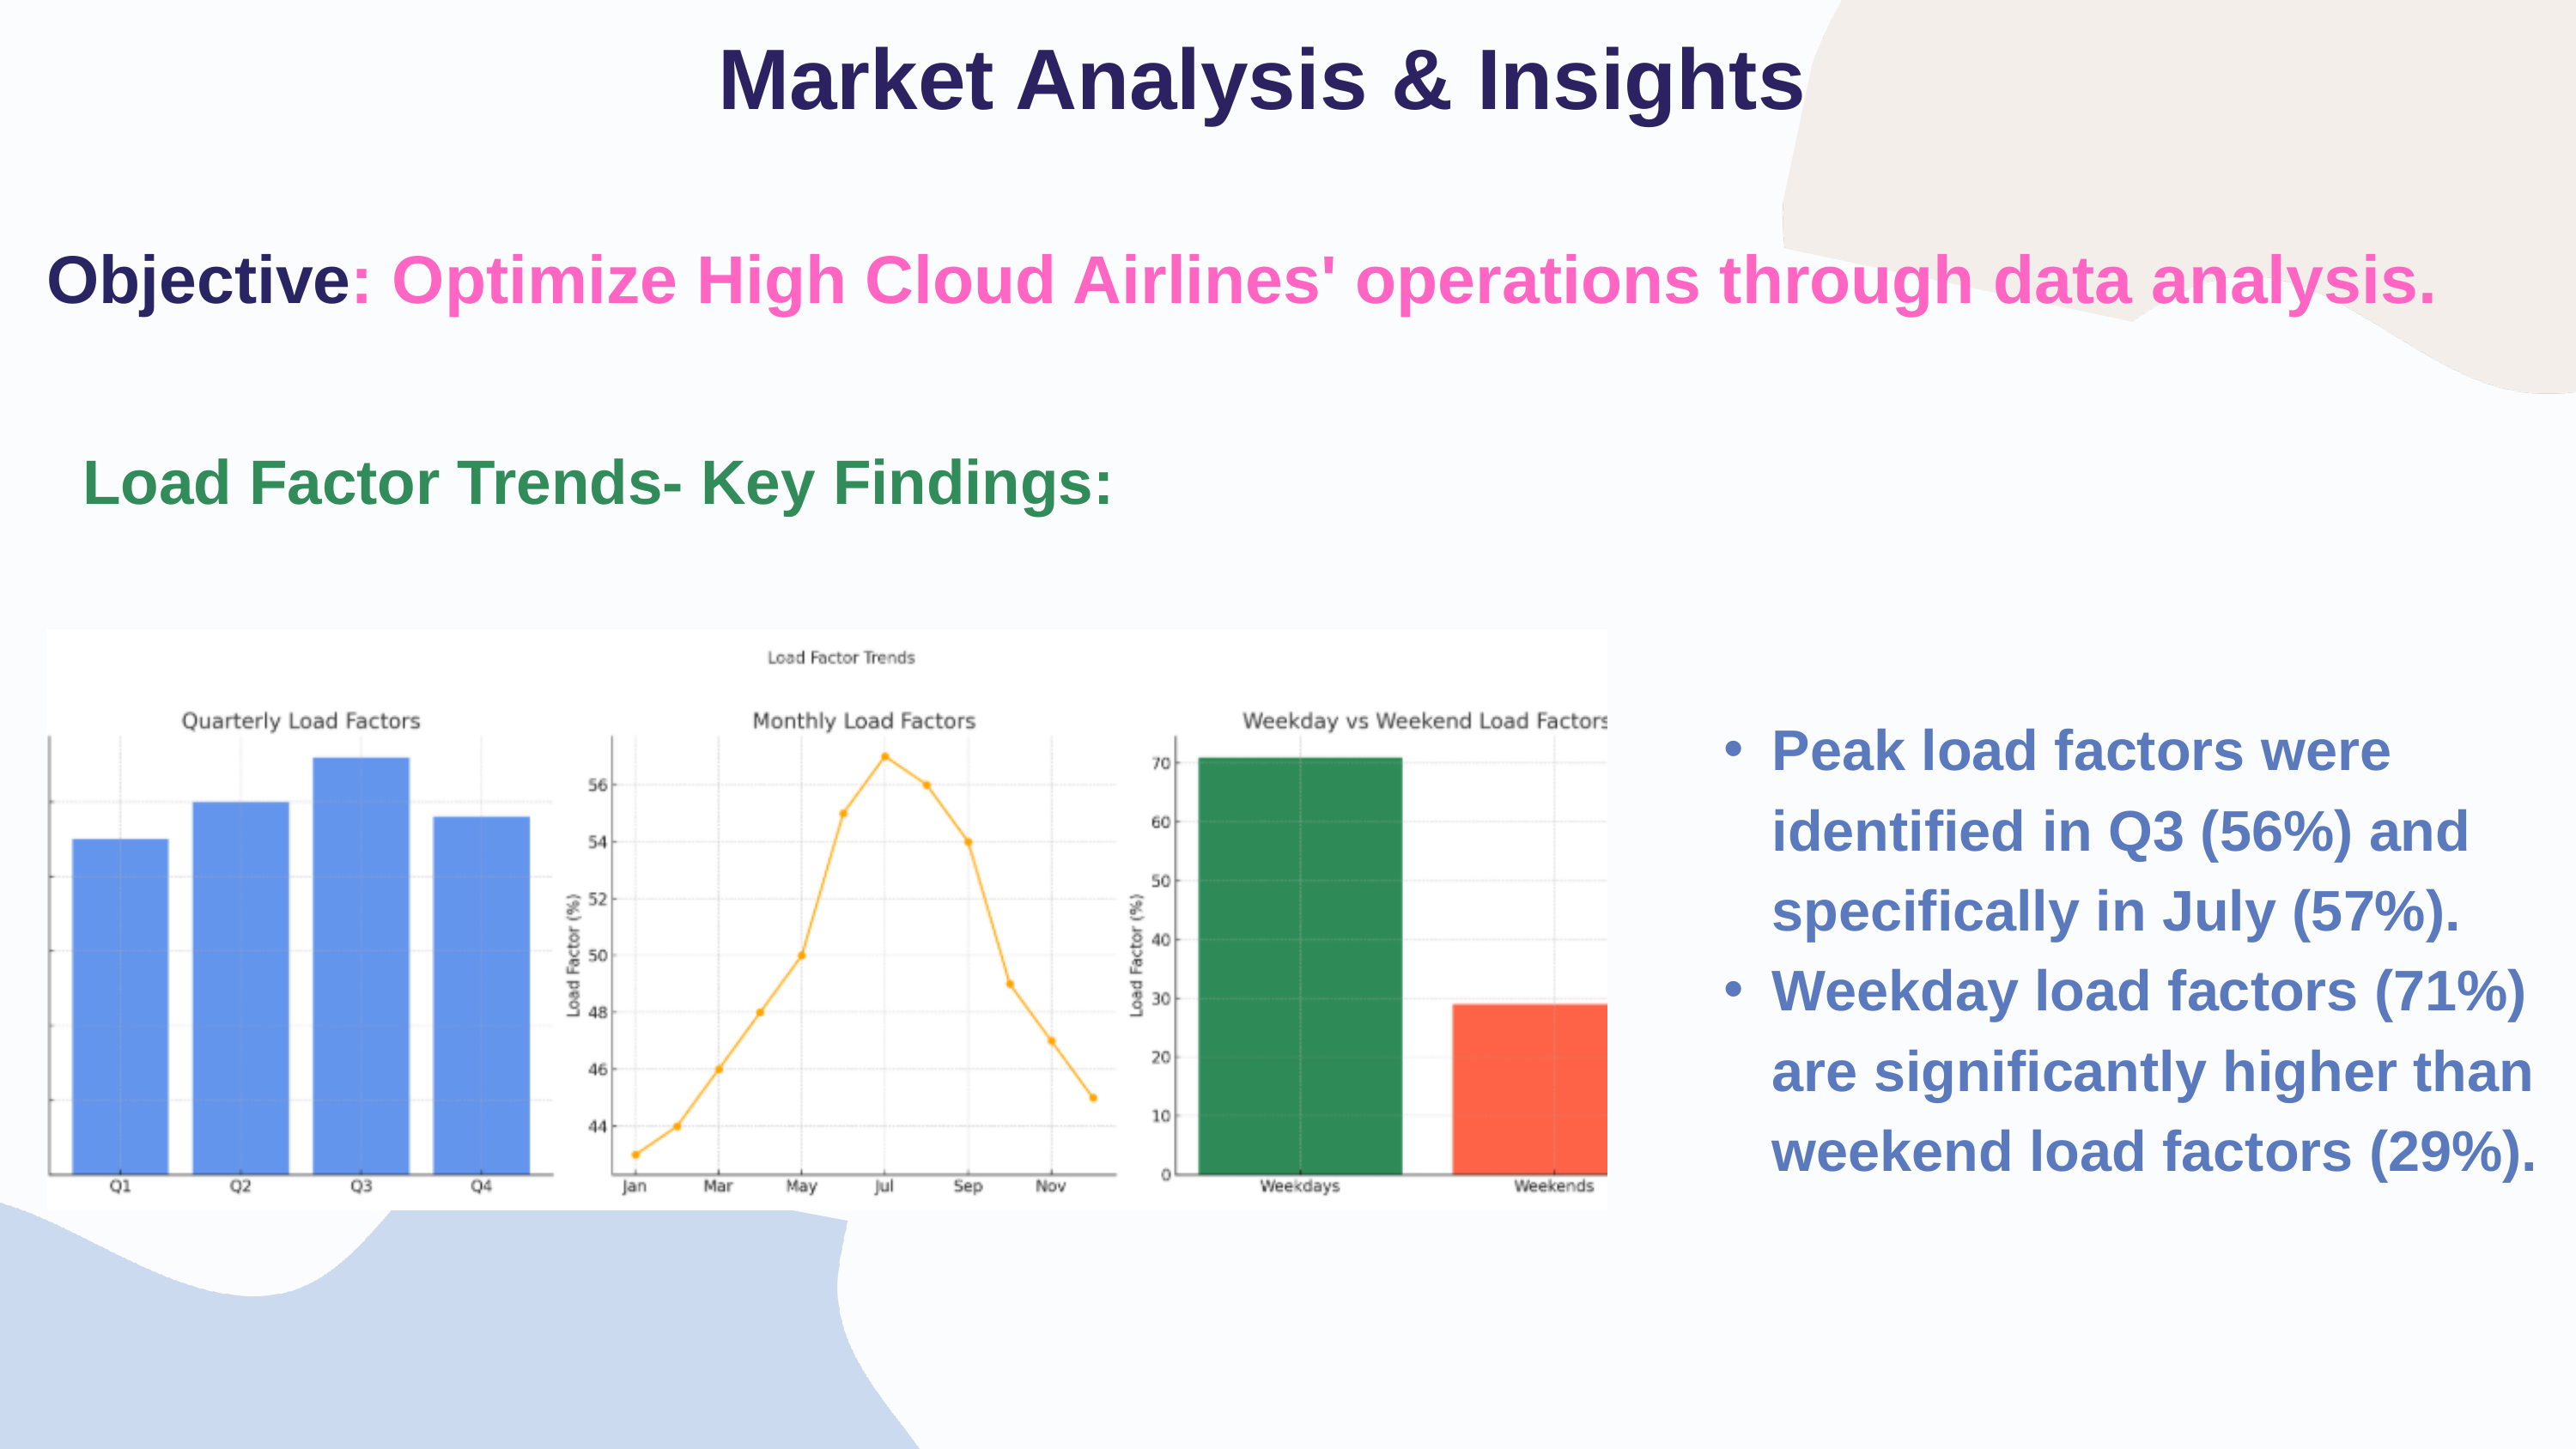

Market Analysis & Insights

Objective: Optimize High Cloud Airlines' operations through data analysis.
Load Factor Trends- Key Findings:

Peak load factors were identified in Q3 (56%) and specifically in July (57%).
Weekday load factors (71%) are significantly higher than weekend load factors (29%).